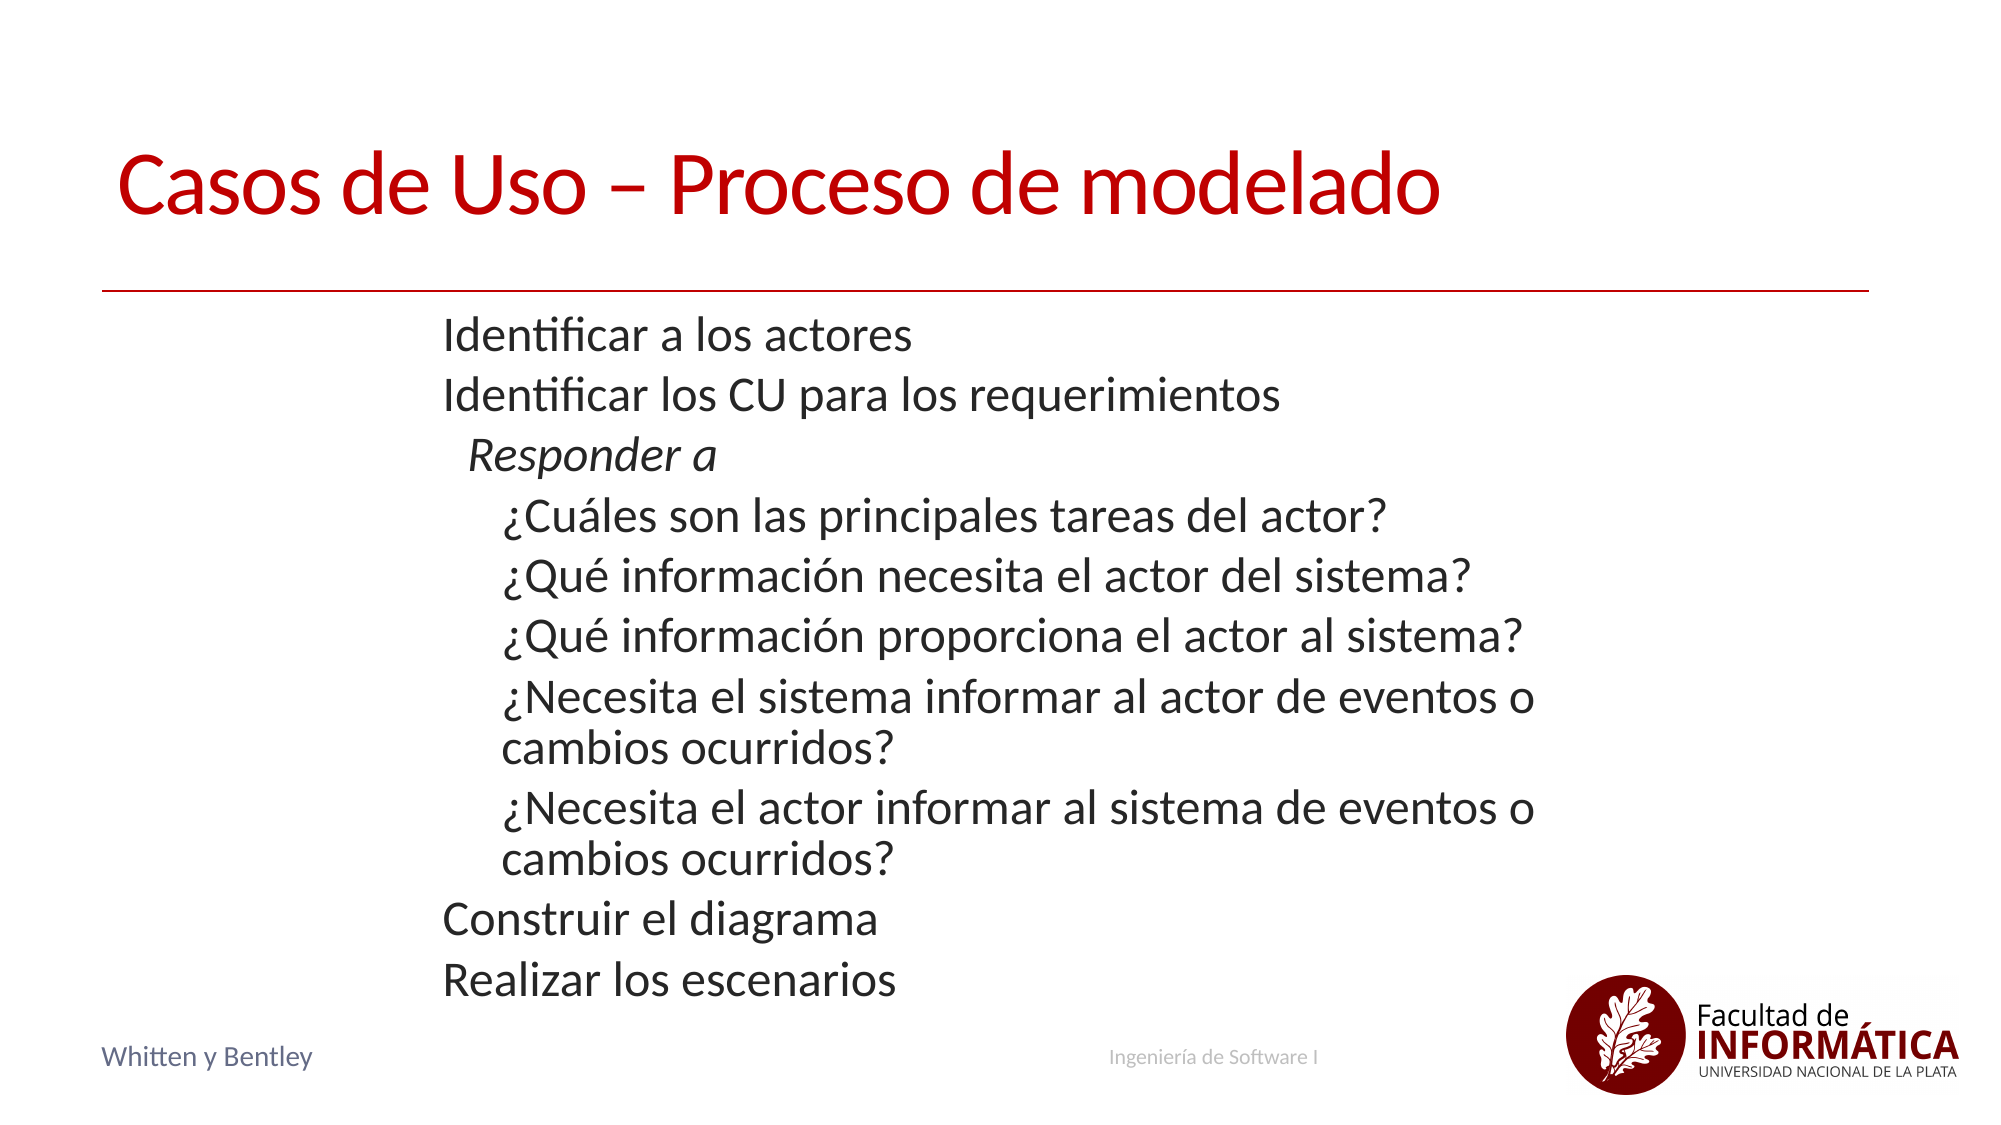

# Casos de Uso – Proceso de modelado
Identificar a los actores
Identificar los CU para los requerimientos
Responder a
¿Cuáles son las principales tareas del actor?
¿Qué información necesita el actor del sistema?
¿Qué información proporciona el actor al sistema?
¿Necesita el sistema informar al actor de eventos o cambios ocurridos?
¿Necesita el actor informar al sistema de eventos o cambios ocurridos?
Construir el diagrama
Realizar los escenarios

21
Ingeniería de Software I
Whitten y Bentley